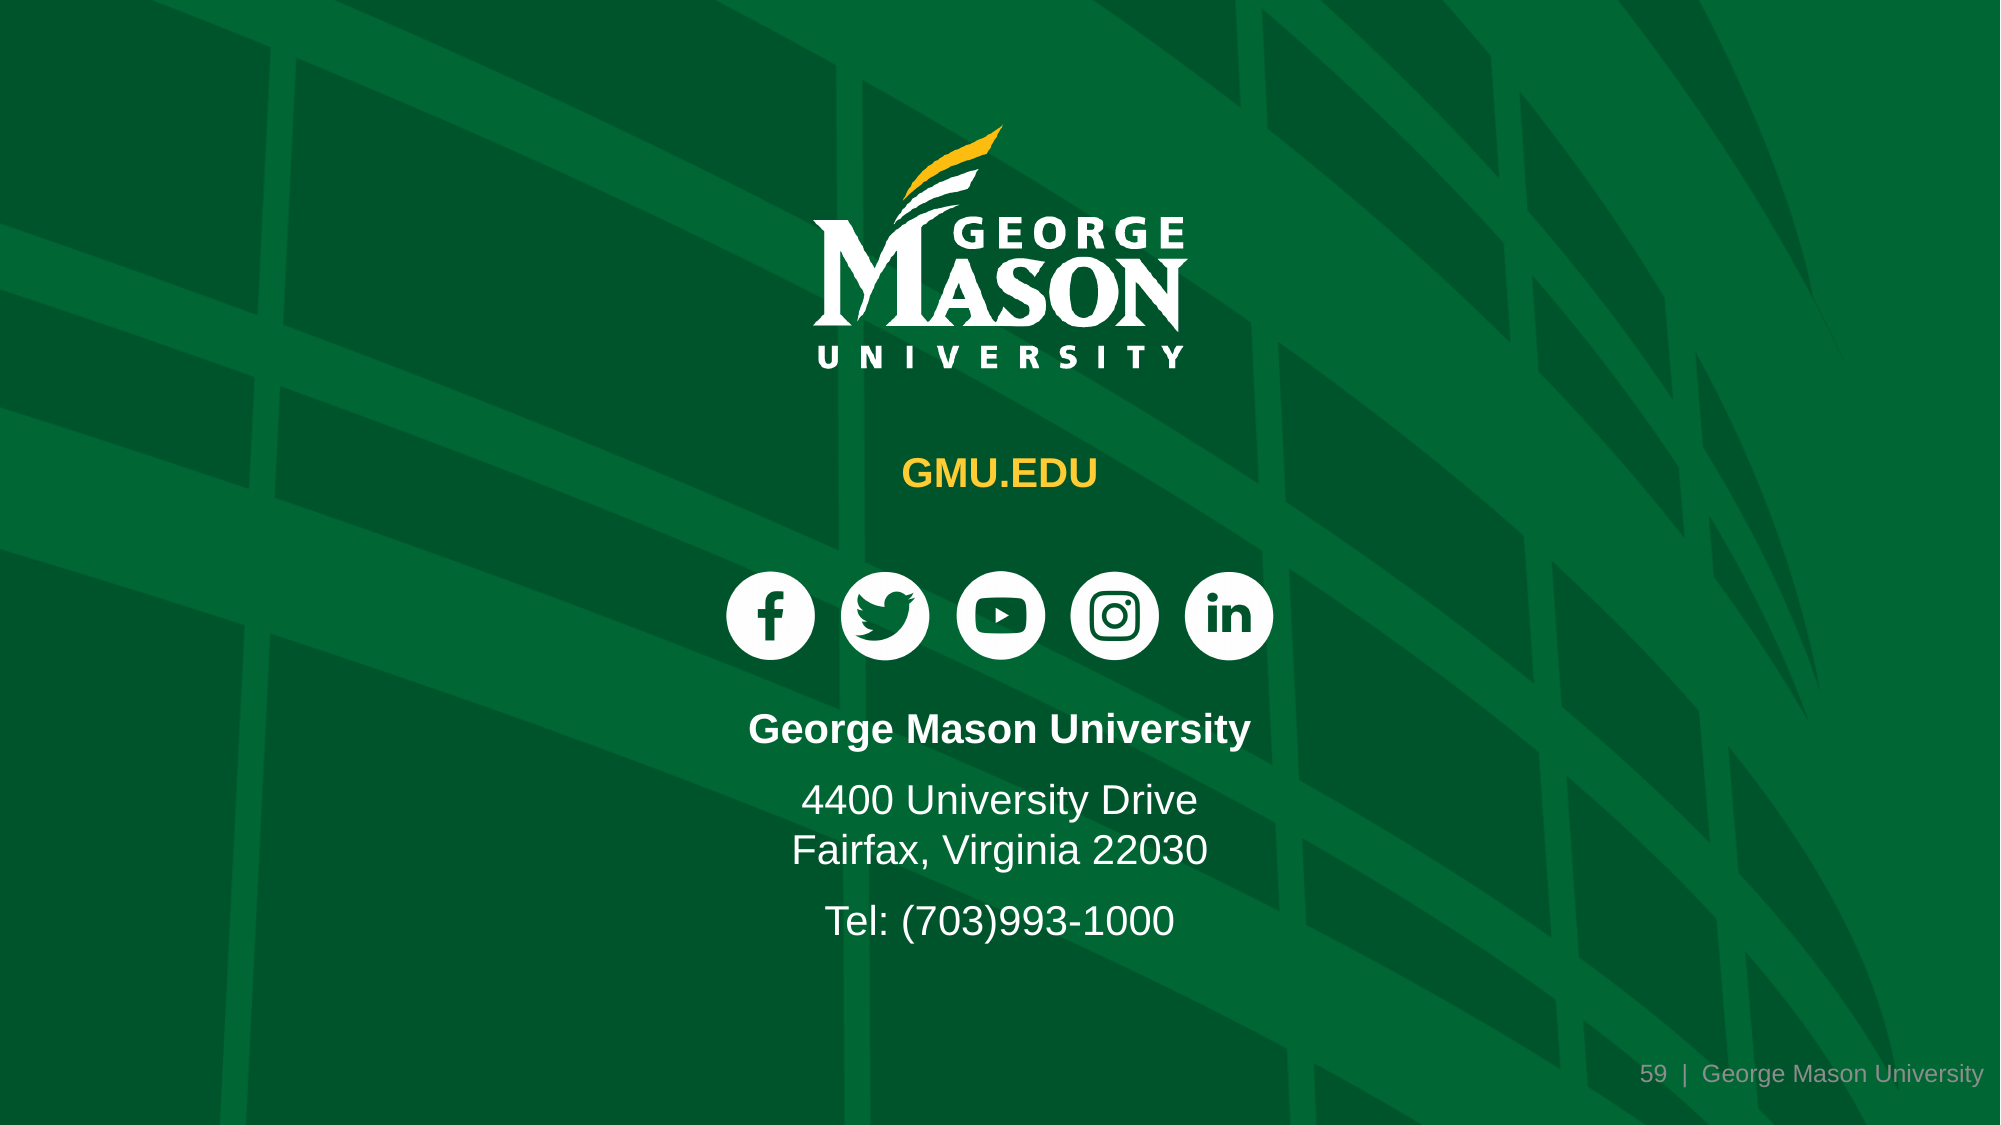

GMU.EDU
George Mason University
4400 University Drive
Fairfax, Virginia 22030
Tel: (703)993-1000
59  |  George Mason University